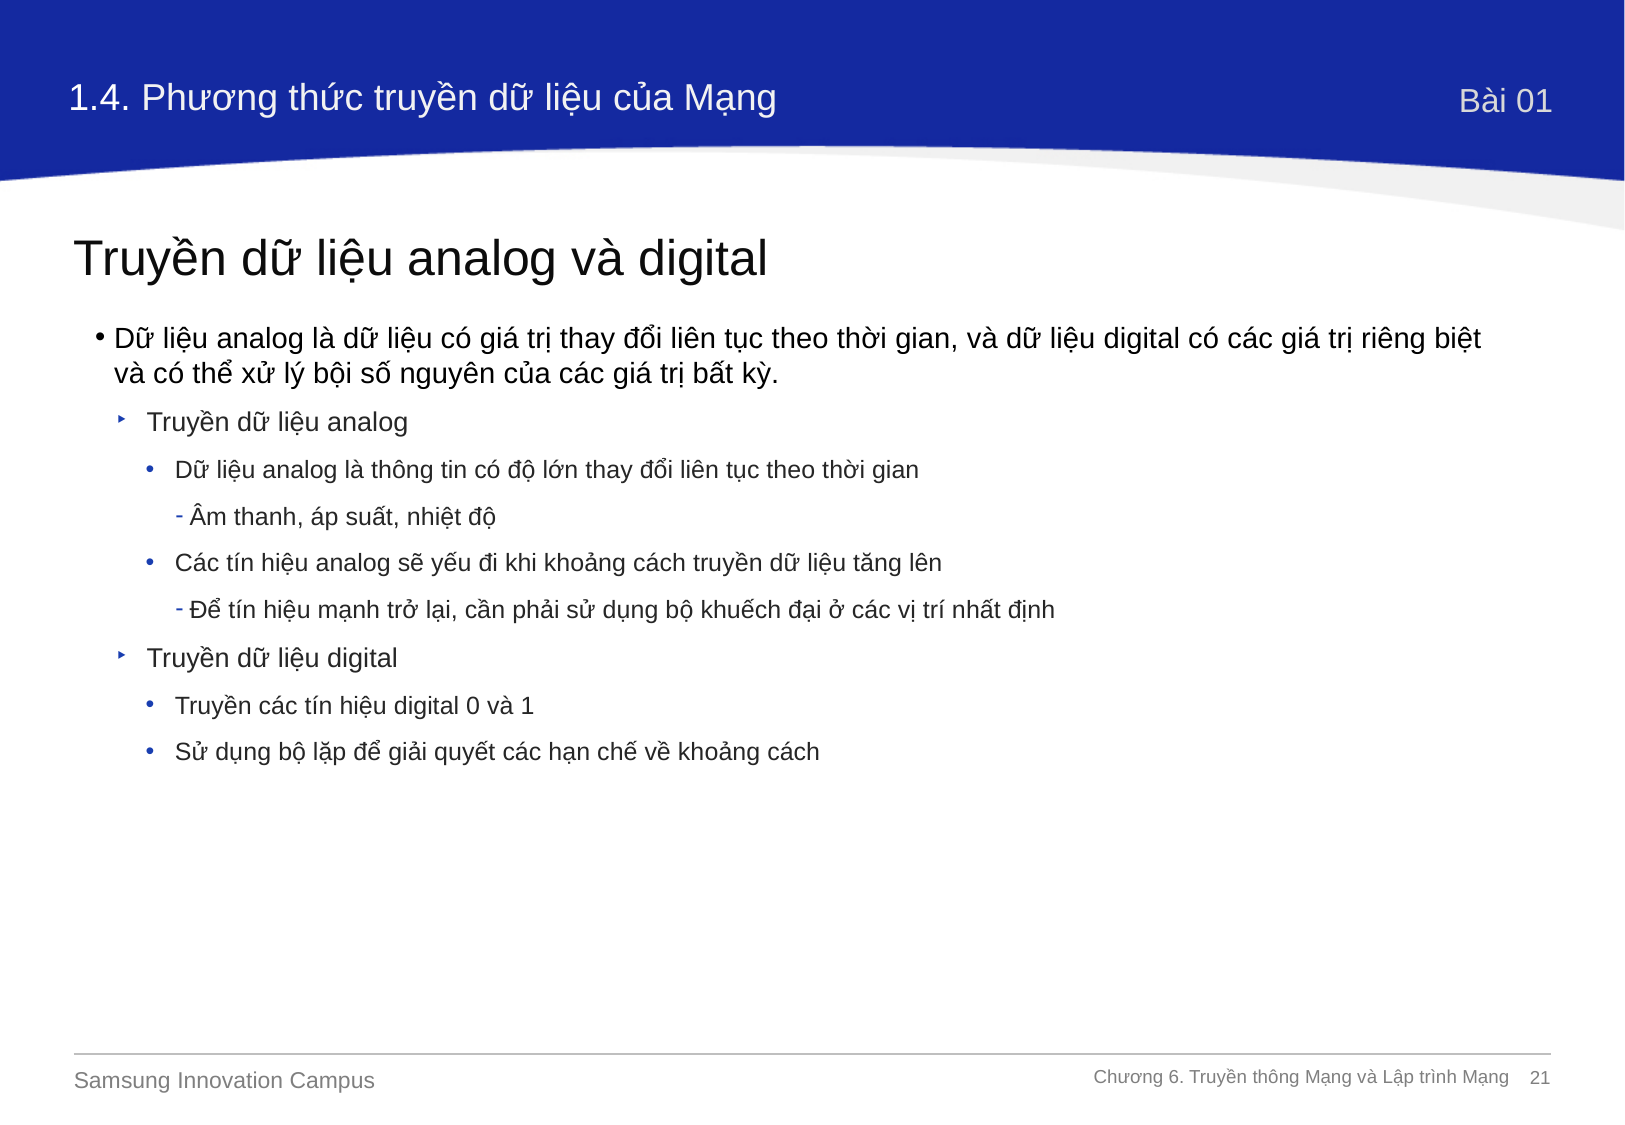

1.4. Phương thức truyền dữ liệu của Mạng
Bài 01
Truyền dữ liệu analog và digital
Dữ liệu analog là dữ liệu có giá trị thay đổi liên tục theo thời gian, và dữ liệu digital có các giá trị riêng biệt và có thể xử lý bội số nguyên của các giá trị bất kỳ.
Truyền dữ liệu analog
Dữ liệu analog là thông tin có độ lớn thay đổi liên tục theo thời gian
Âm thanh, áp suất, nhiệt độ
Các tín hiệu analog sẽ yếu đi khi khoảng cách truyền dữ liệu tăng lên
Để tín hiệu mạnh trở lại, cần phải sử dụng bộ khuếch đại ở các vị trí nhất định
Truyền dữ liệu digital
Truyền các tín hiệu digital 0 và 1
Sử dụng bộ lặp để giải quyết các hạn chế về khoảng cách